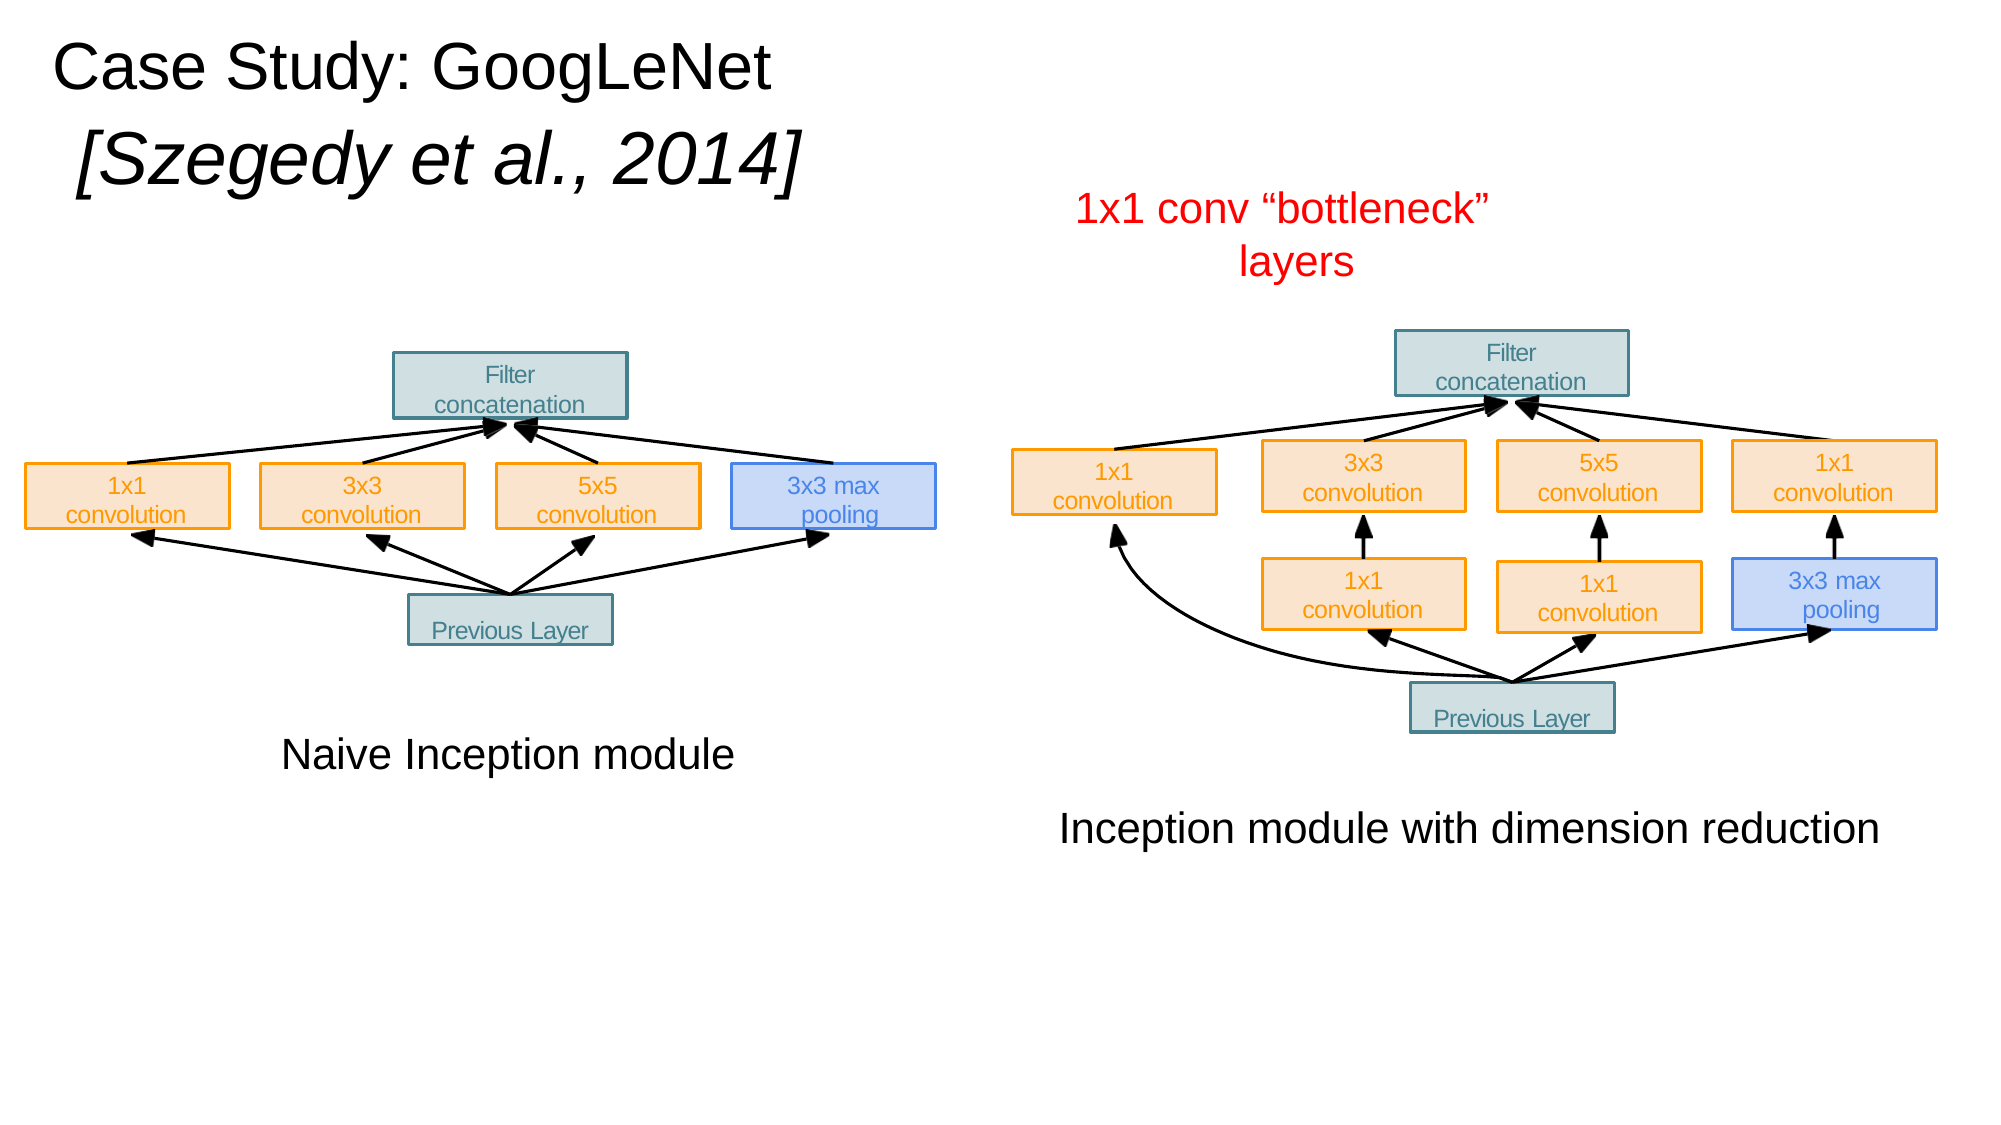

# Case Study: GoogLeNet
[Szegedy et al., 2014]
1x1 conv “bottleneck”  layers
Filter  concatenation
Filter  concatenation

3x3  convolution
5x5  convolution
1x1  convolution
1x1  convolution
1x1  convolution
3x3  convolution
5x5  convolution
3x3 max  pooling

1x1  convolution
3x3 max  pooling

1x1  convolution
Previous Layer

Previous Layer
Naive Inception module
Inception module with dimension reduction
Fei-Fei Li & Justin Johnson & Serena Yeung	Lecture 9 -	May 2, 2017